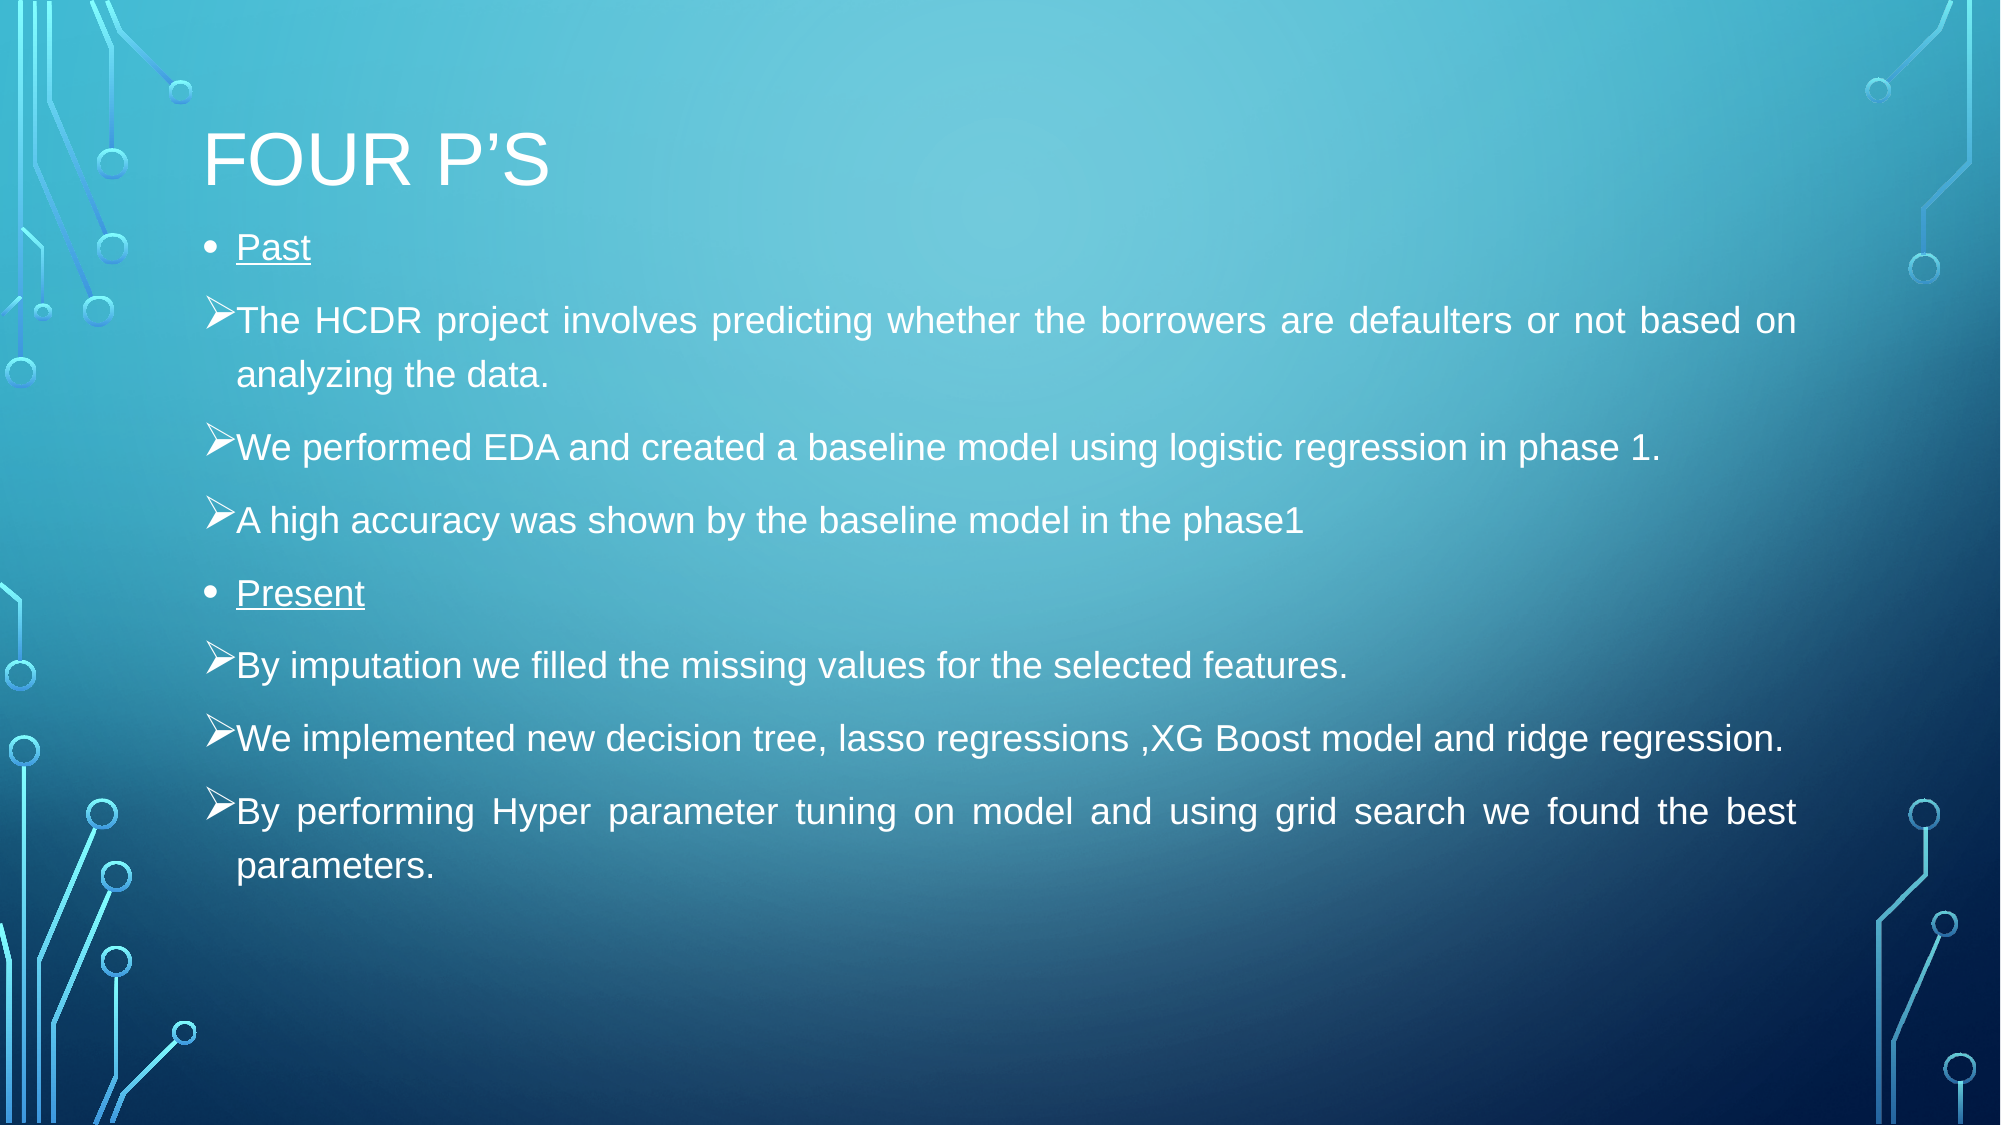

# Four P’s
Past
The HCDR project involves predicting whether the borrowers are defaulters or not based on analyzing the data.
We performed EDA and created a baseline model using logistic regression in phase 1.
A high accuracy was shown by the baseline model in the phase1
Present
By imputation we filled the missing values for the selected features.
We implemented new decision tree, lasso regressions ,XG Boost model and ridge regression.
By performing Hyper parameter tuning on model and using grid search we found the best parameters.